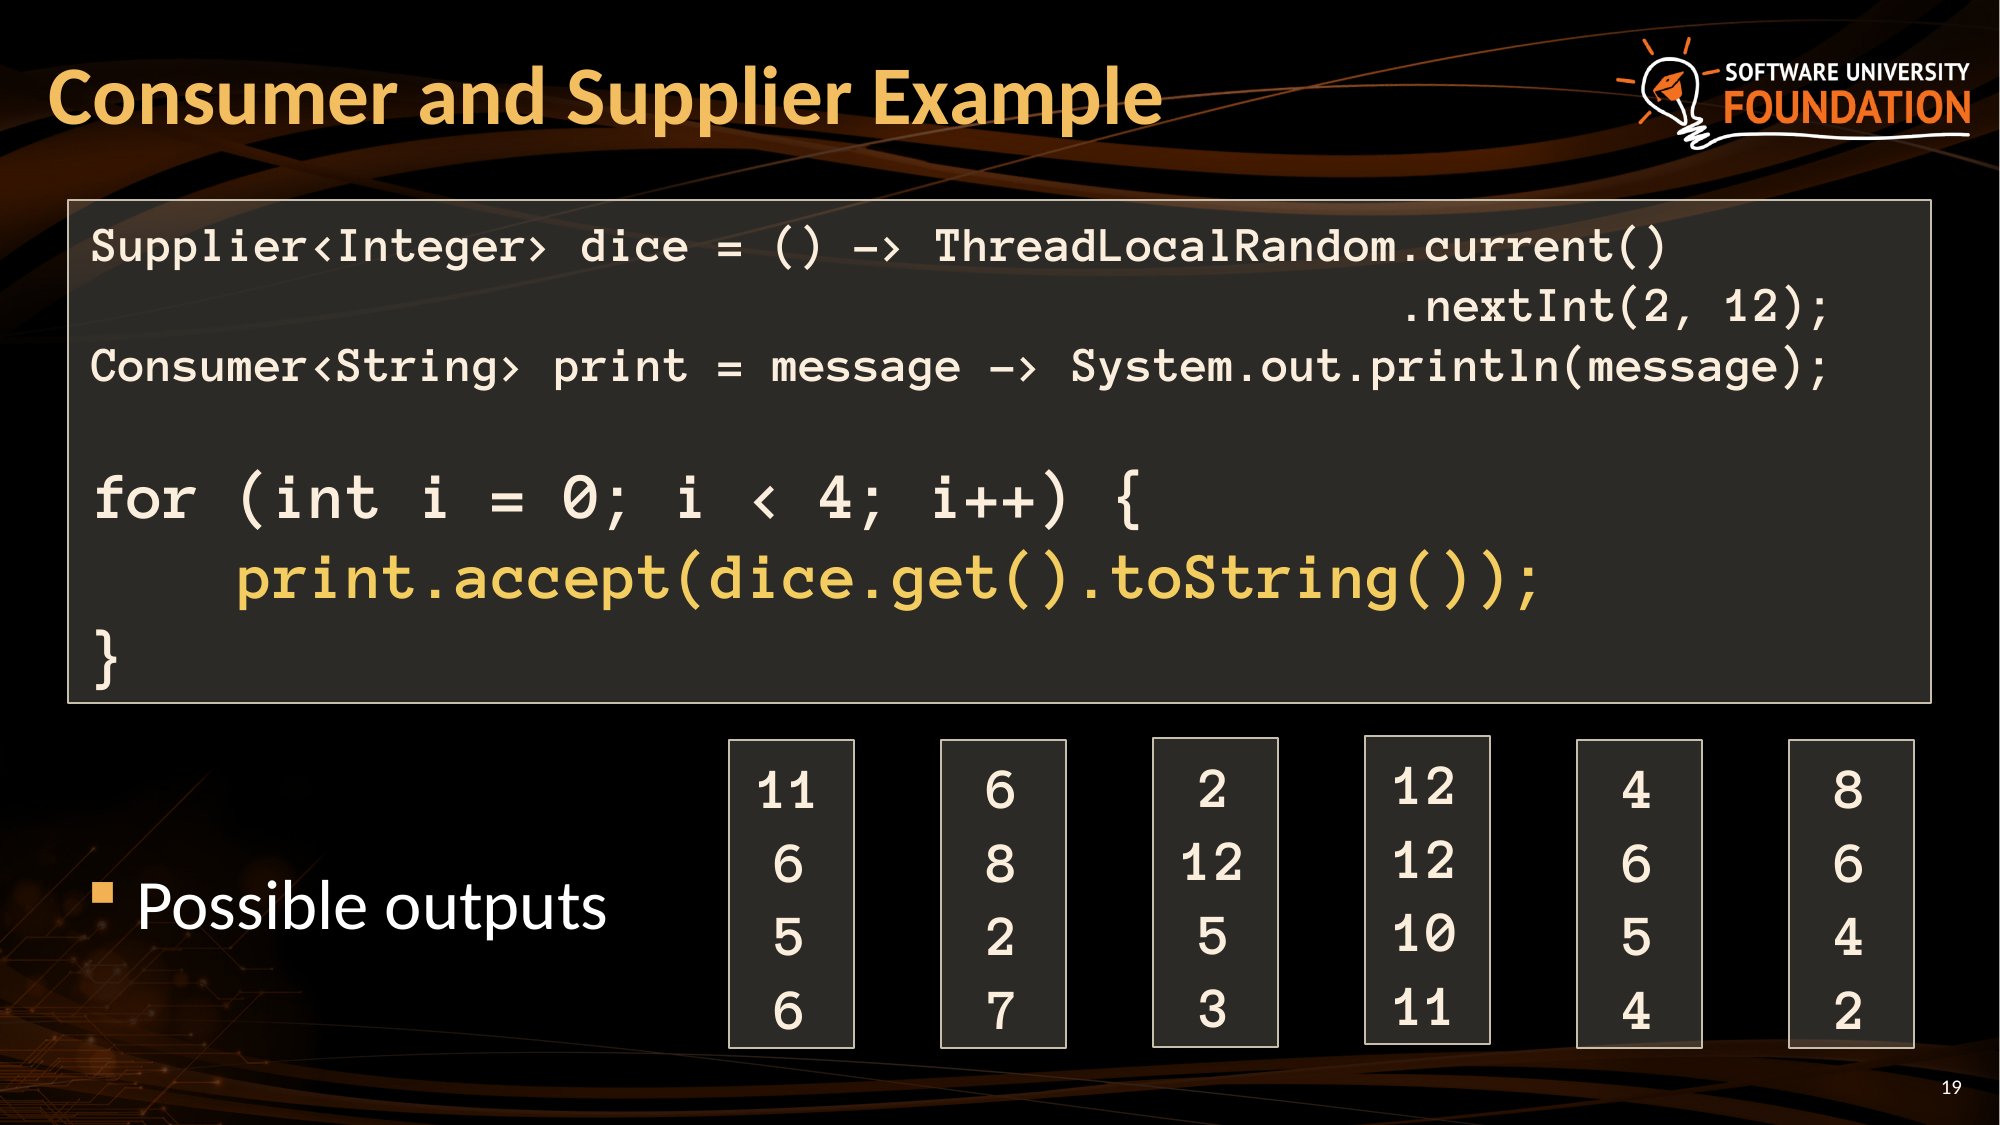

# Consumer and Supplier Example
Supplier<Integer> dice = () -> ThreadLocalRandom.current()
                                                .nextInt(2, 12);
Consumer<String> print = message -> System.out.println(message);

for (int i = 0; i < 4; i++) {
    print.accept(dice.get().toString());
}
12
12
10
11
2
12
5
3
11
6
5
6
6
8
2
7
4
6
5
4
8
6
4
2
Possible outputs
19